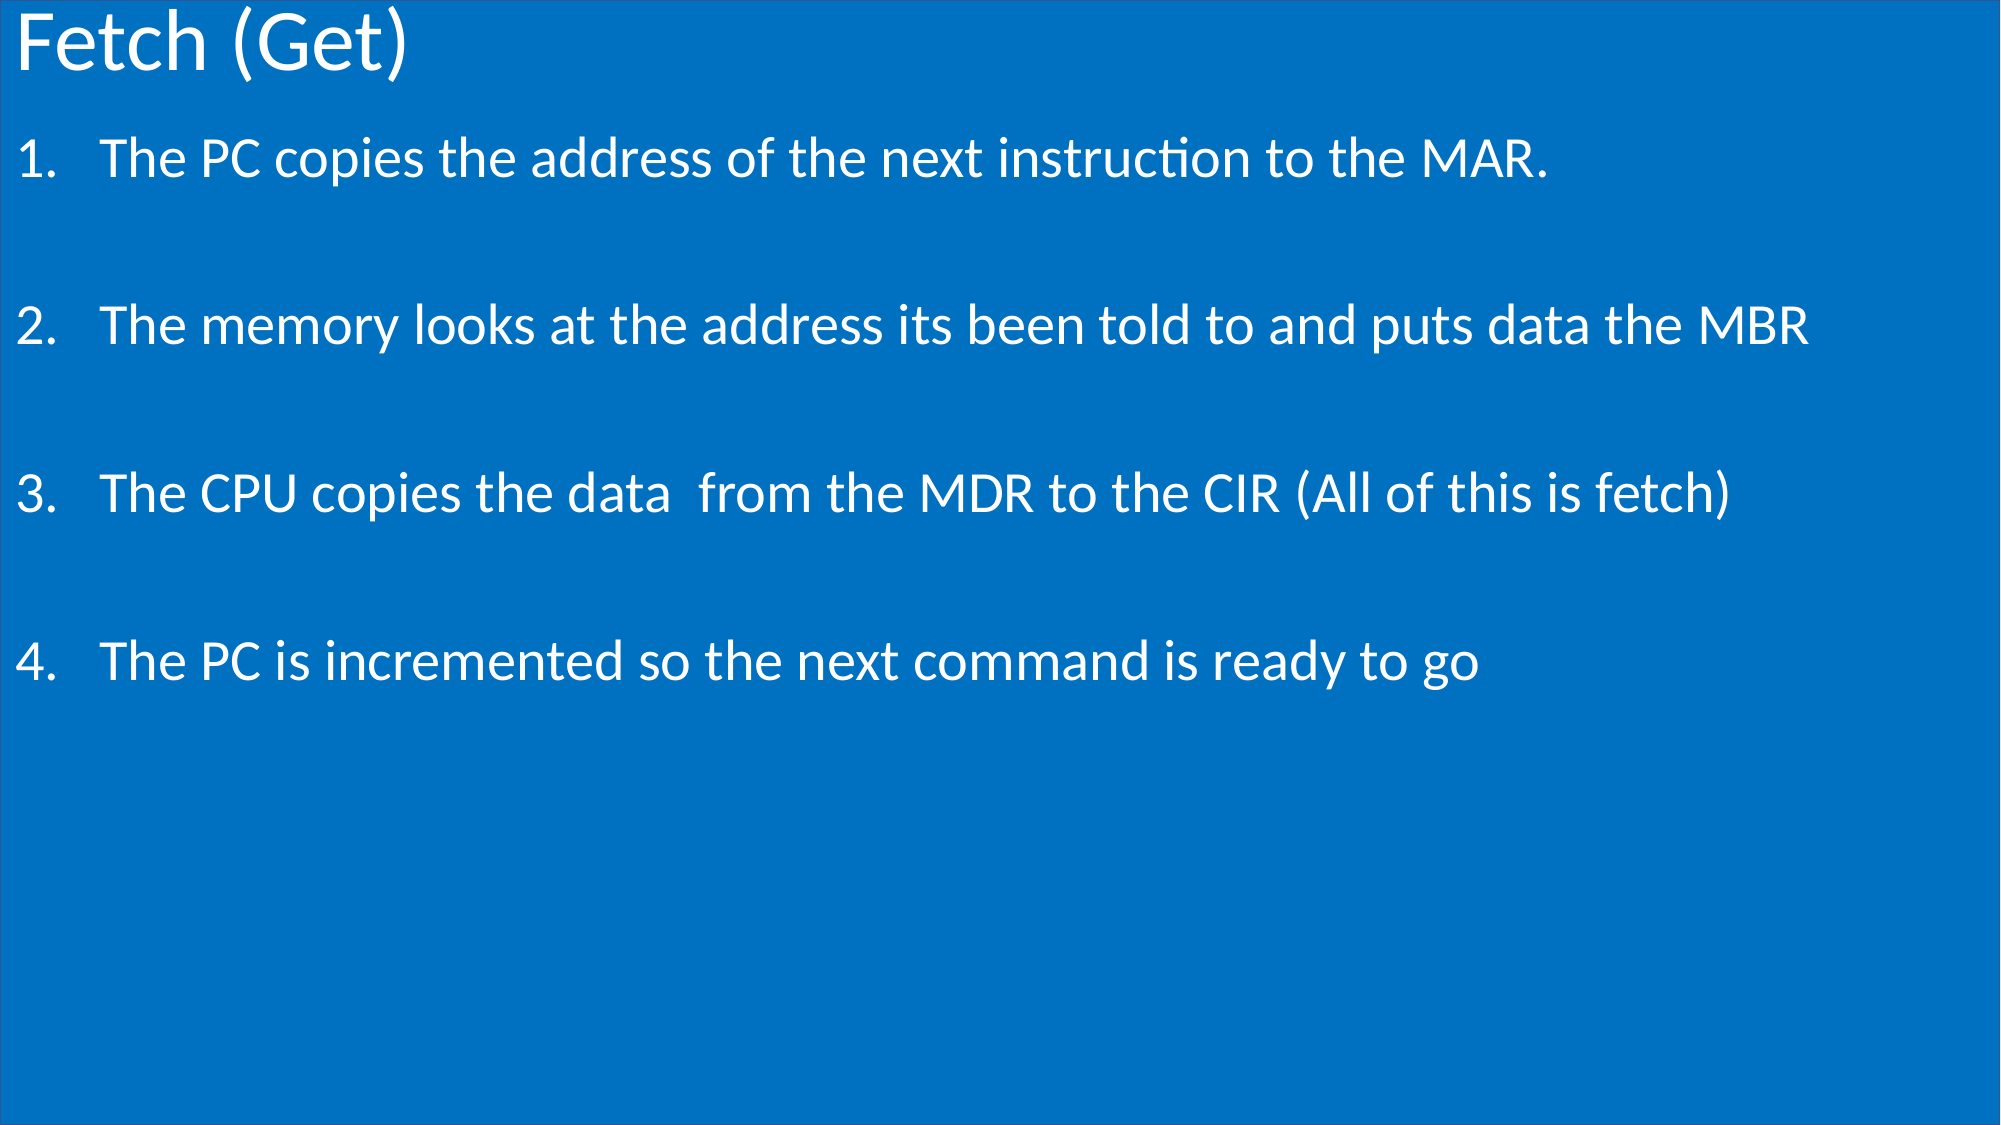

# Fetch (Get)
The PC copies the address of the next instruction to the MAR.

The memory looks at the address its been told to and puts data the MBR

The CPU copies the data  from the MDR to the CIR (All of this is fetch)

The PC is incremented so the next command is ready to go